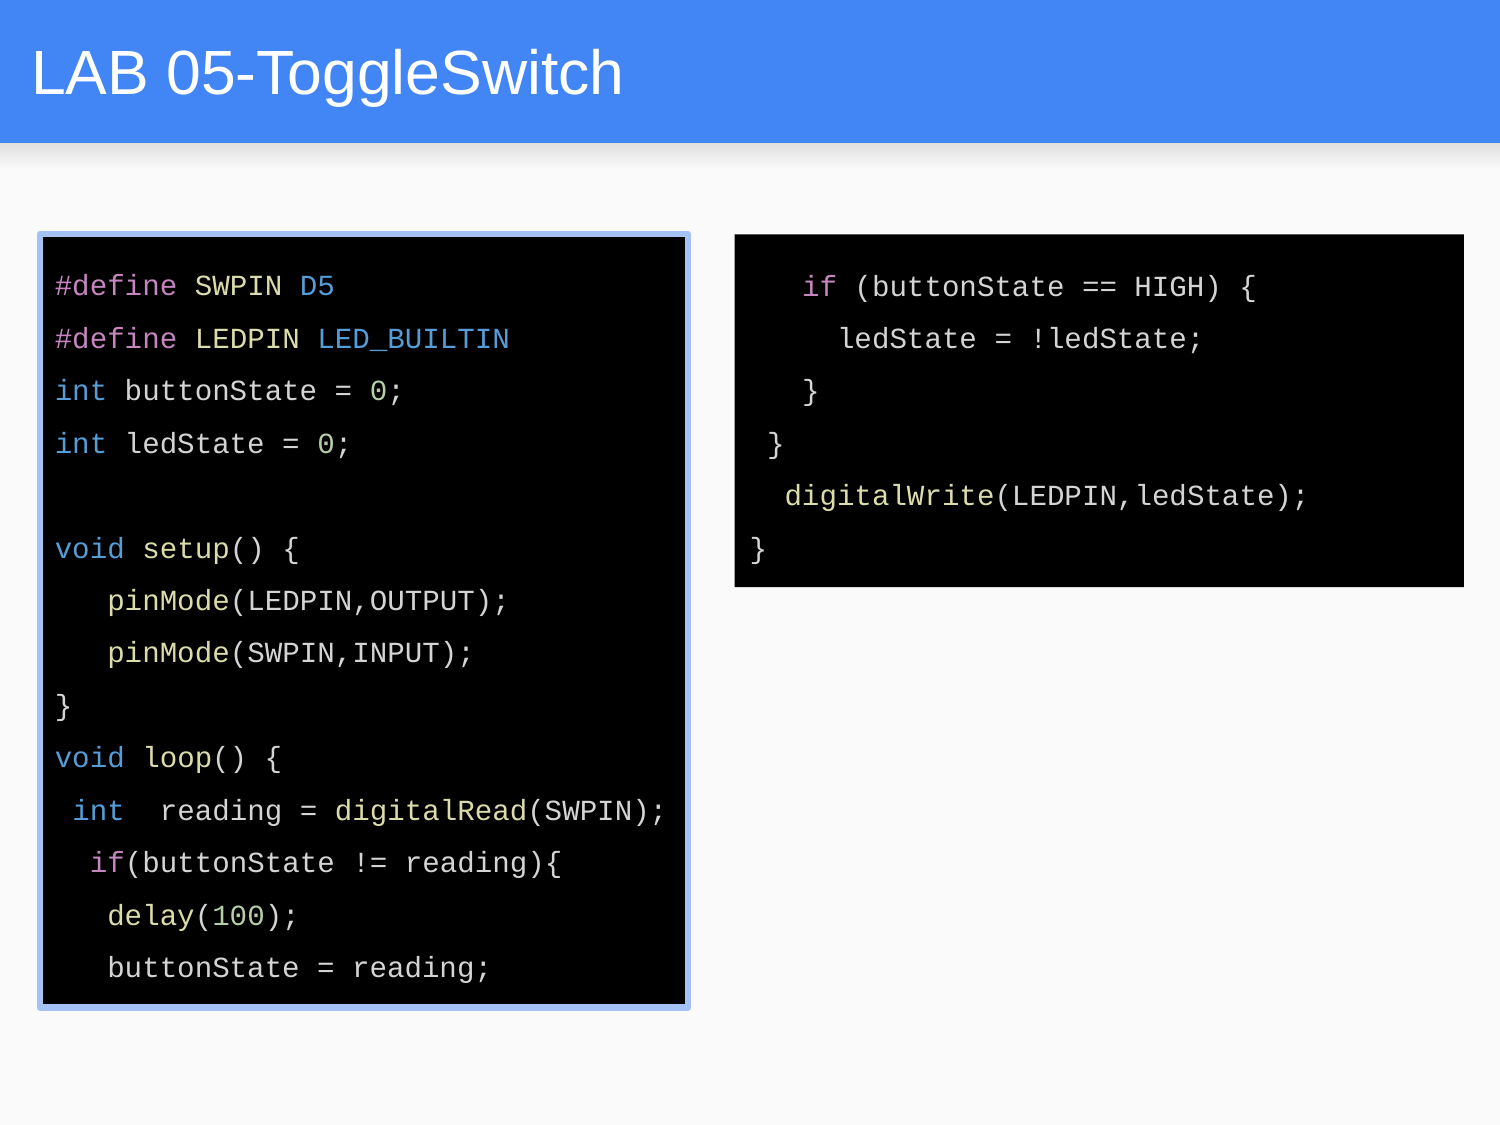

# LAB 05-ToggleSwitch
#define SWPIN D5
#define LEDPIN LED_BUILTIN
int buttonState = 0;
int ledState = 0;

void setup() {
   pinMode(LEDPIN,OUTPUT);
   pinMode(SWPIN,INPUT);
}
void loop() {
 int  reading = digitalRead(SWPIN);
  if(buttonState != reading){
   delay(100);
   buttonState = reading;
   if (buttonState == HIGH) {
     ledState = !ledState;
   }
 }
  digitalWrite(LEDPIN,ledState);
}